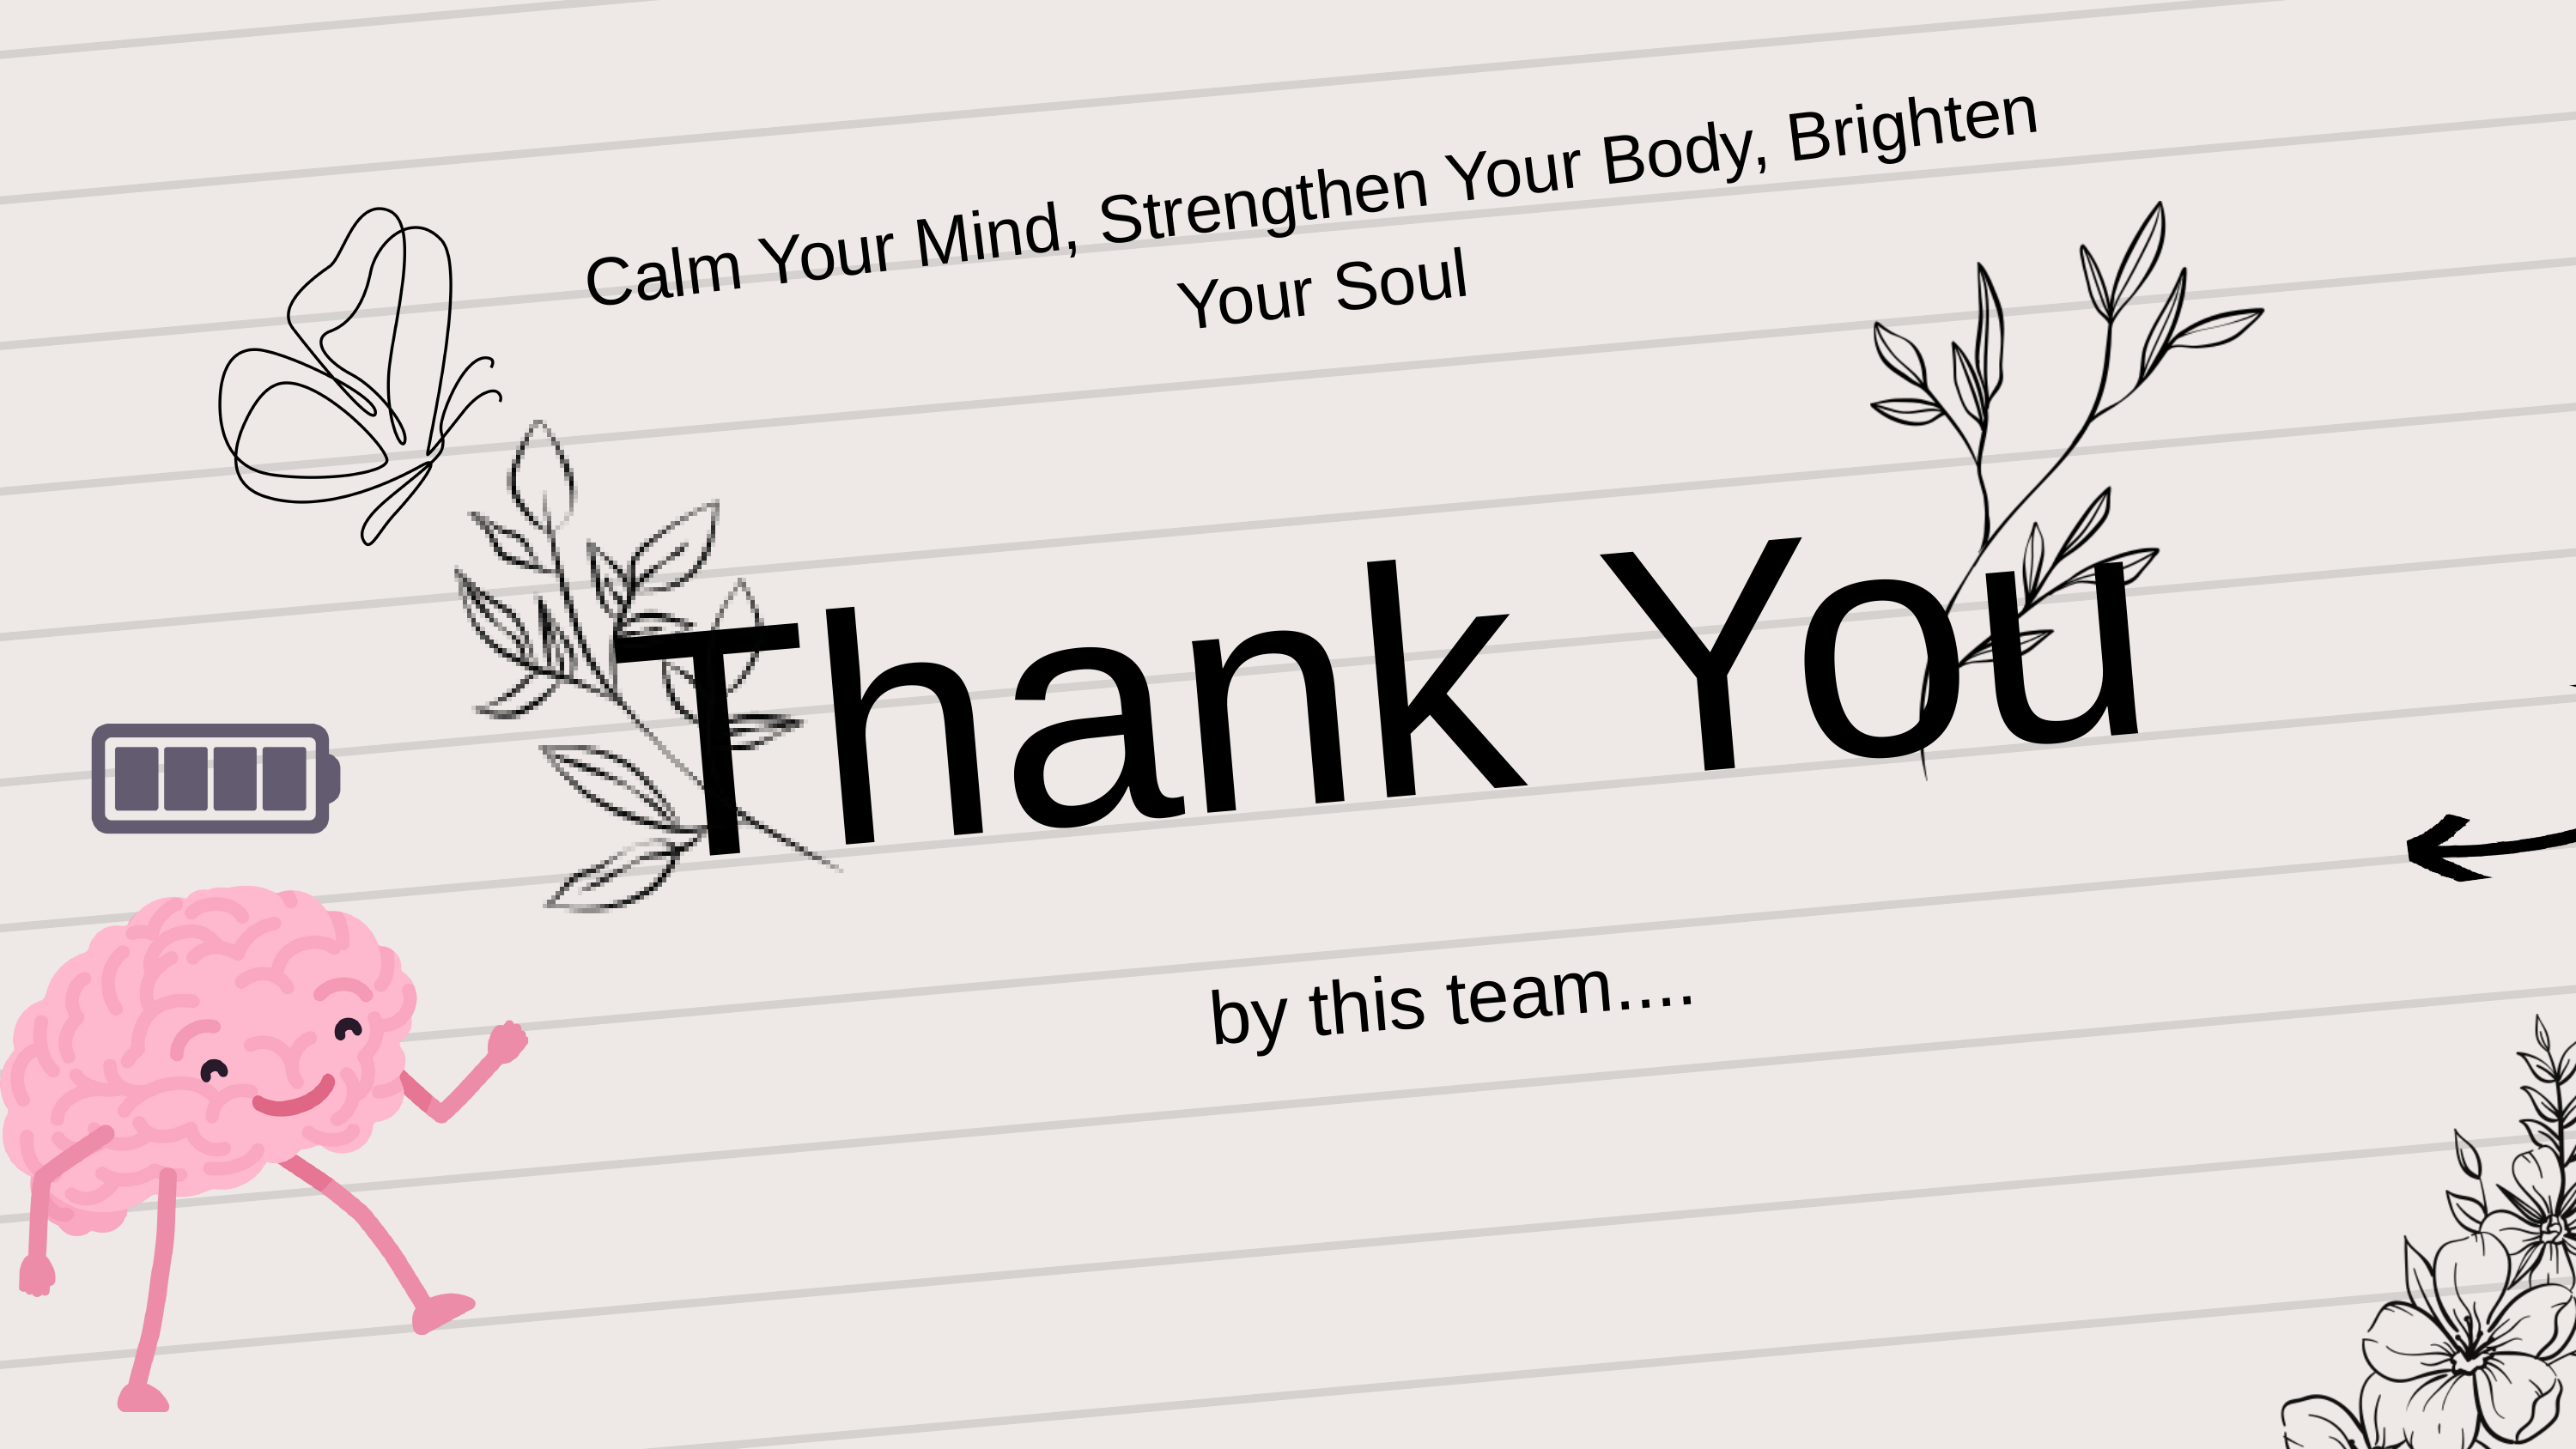

Calm Your Mind, Strengthen Your Body, Brighten Your Soul

Thank You

by this team....